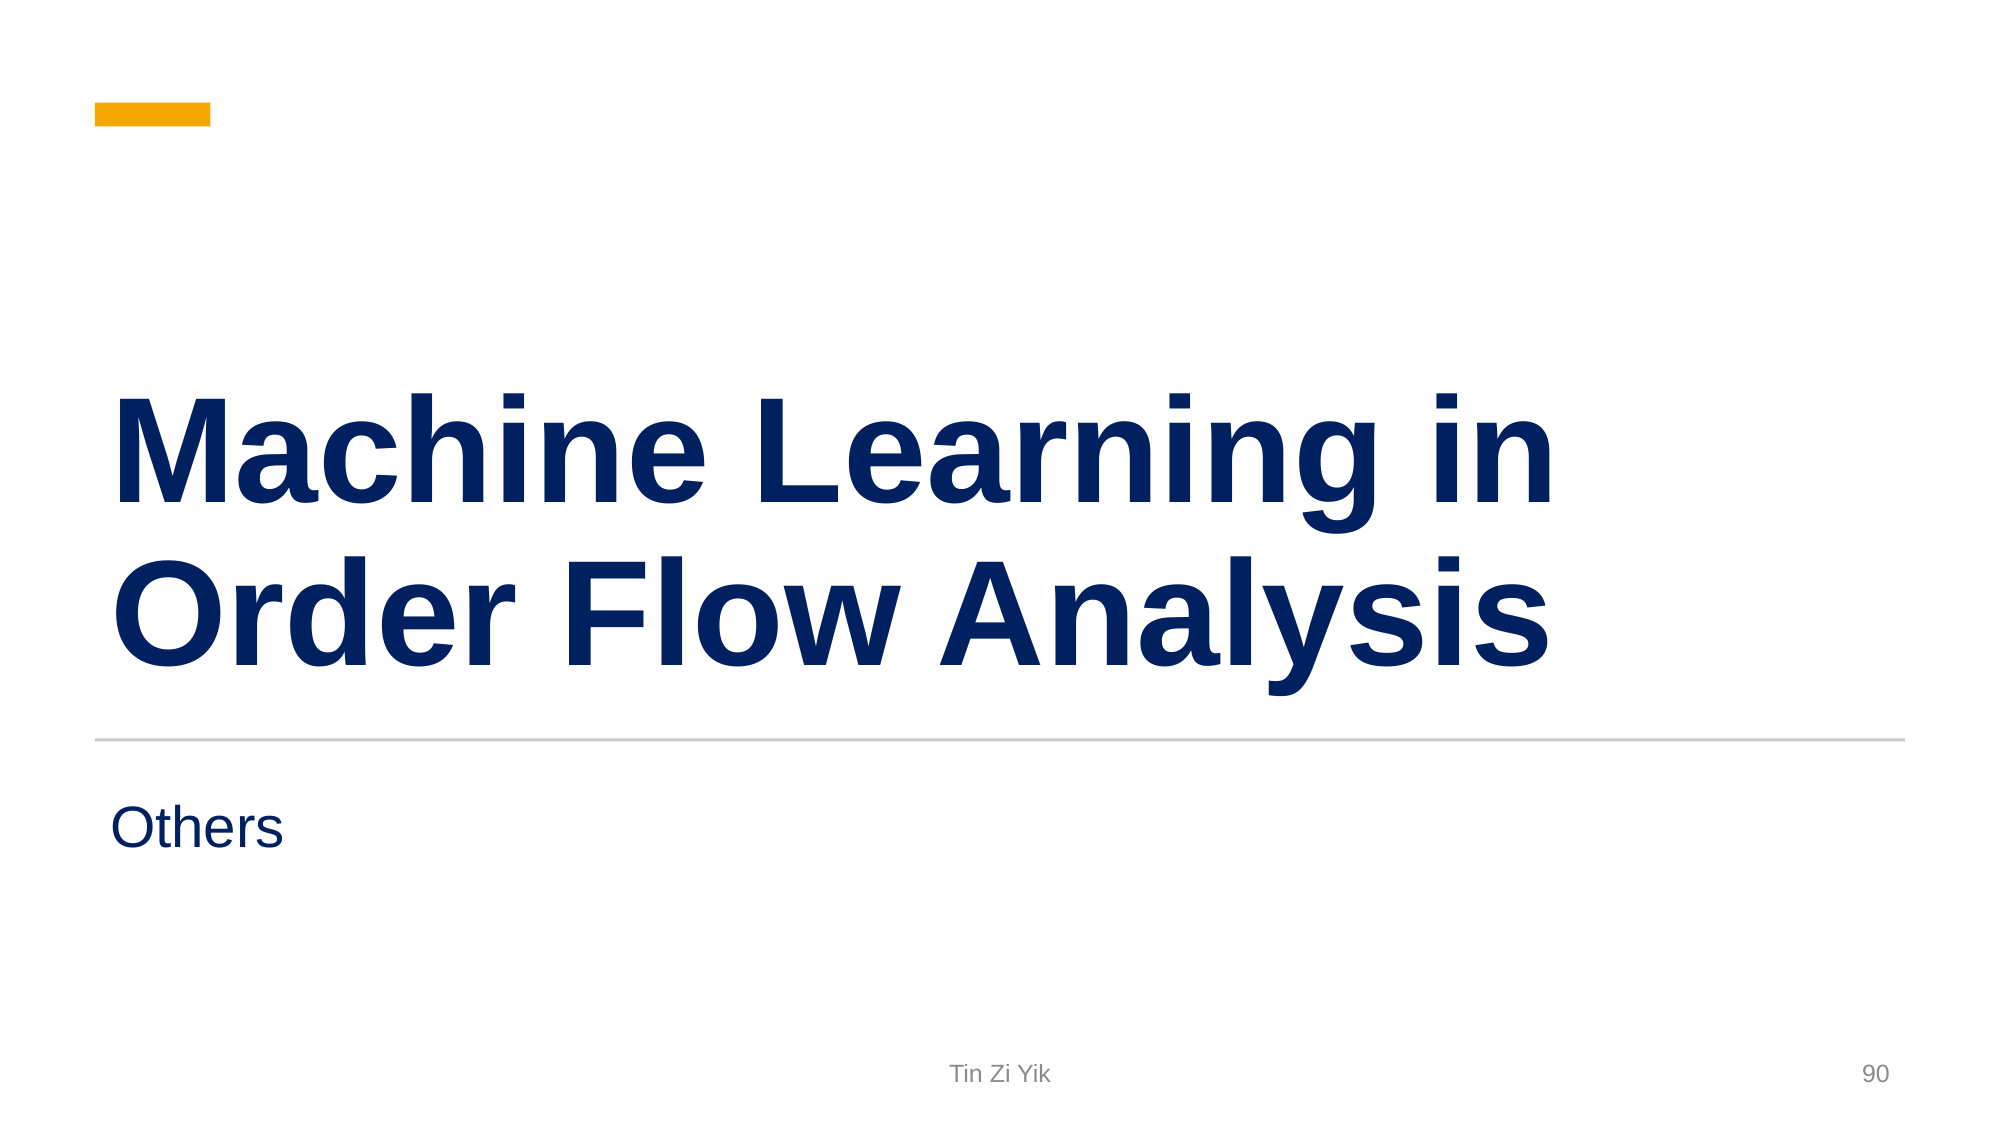

# Machine Learning in Order Flow Analysis
Others
Tin Zi Yik
90